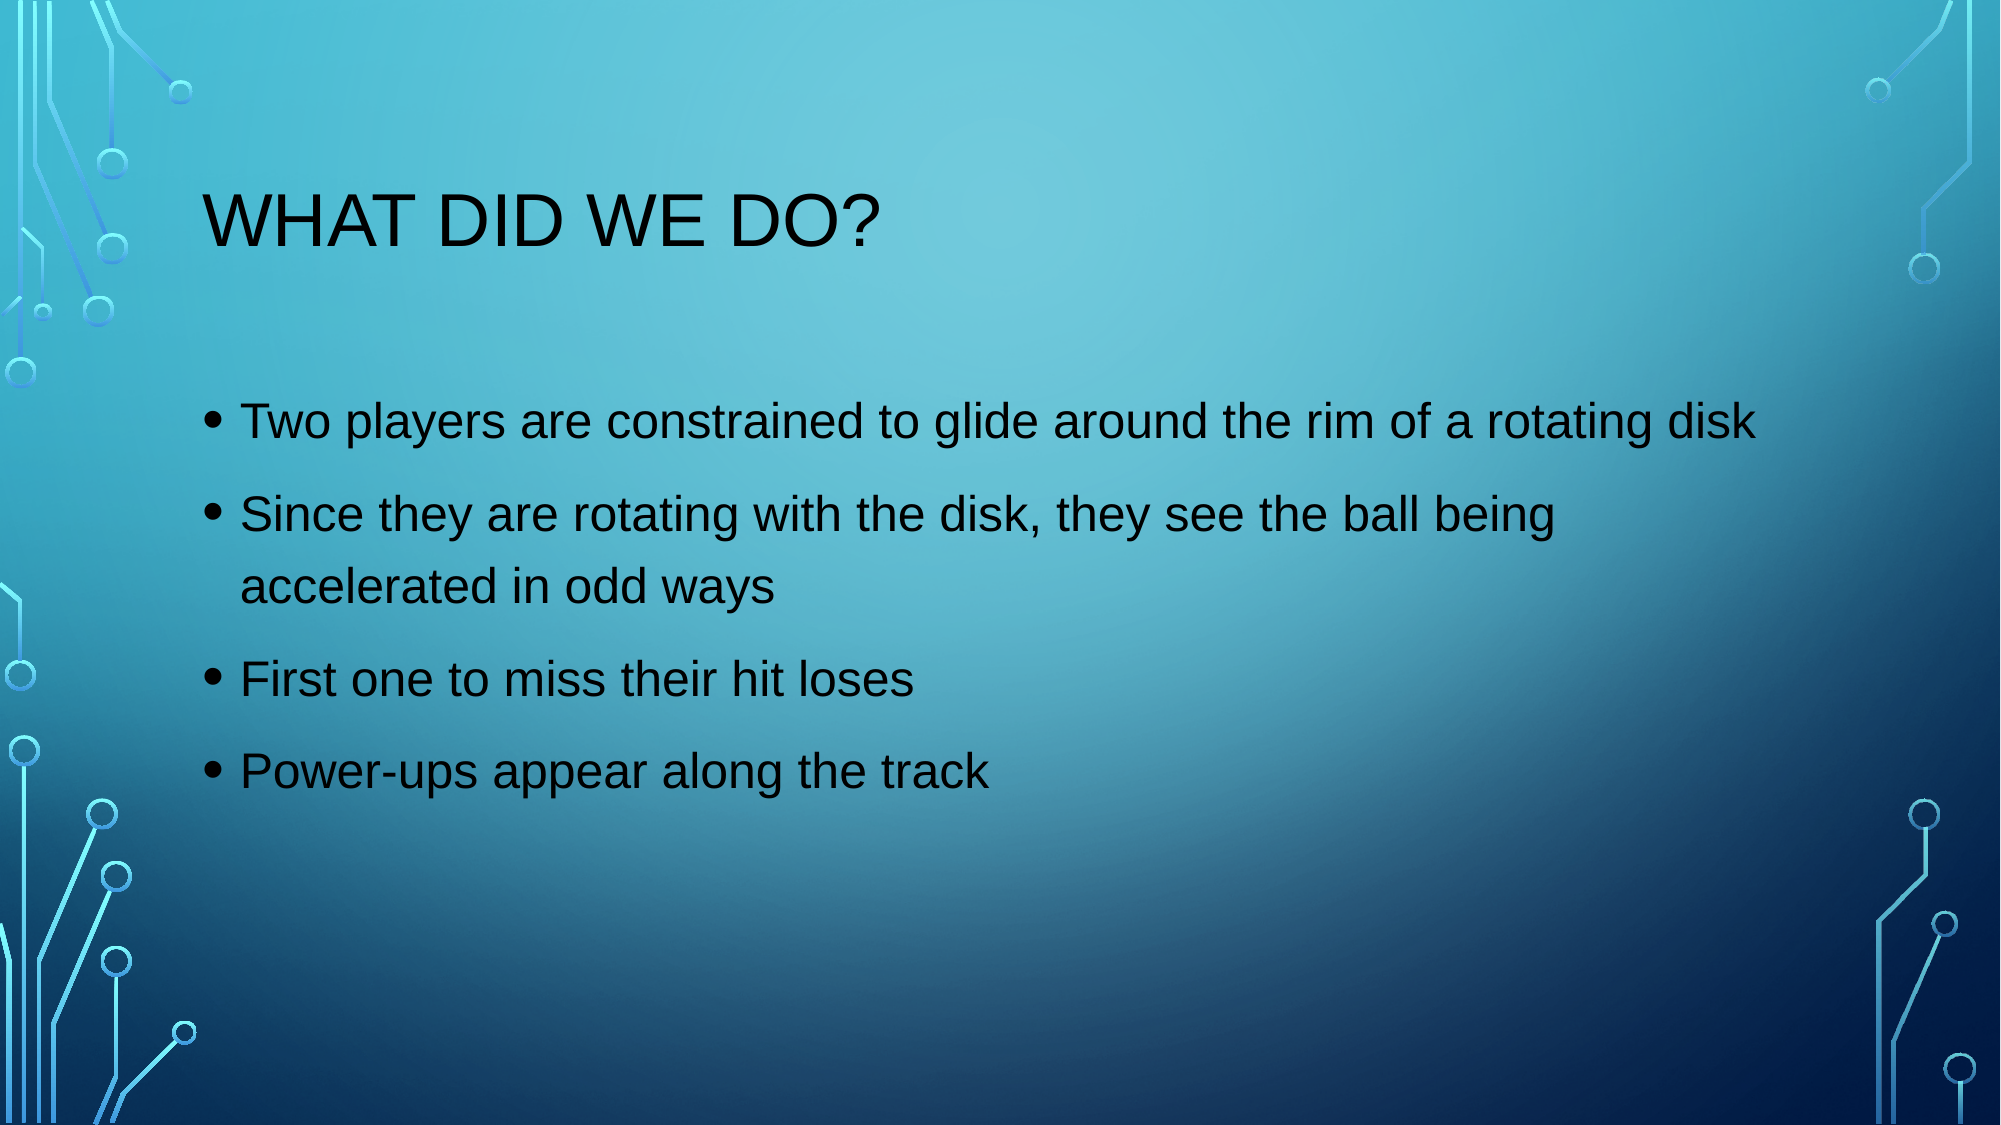

# What did we do?
Two players are constrained to glide around the rim of a rotating disk
Since they are rotating with the disk, they see the ball being accelerated in odd ways
First one to miss their hit loses
Power-ups appear along the track